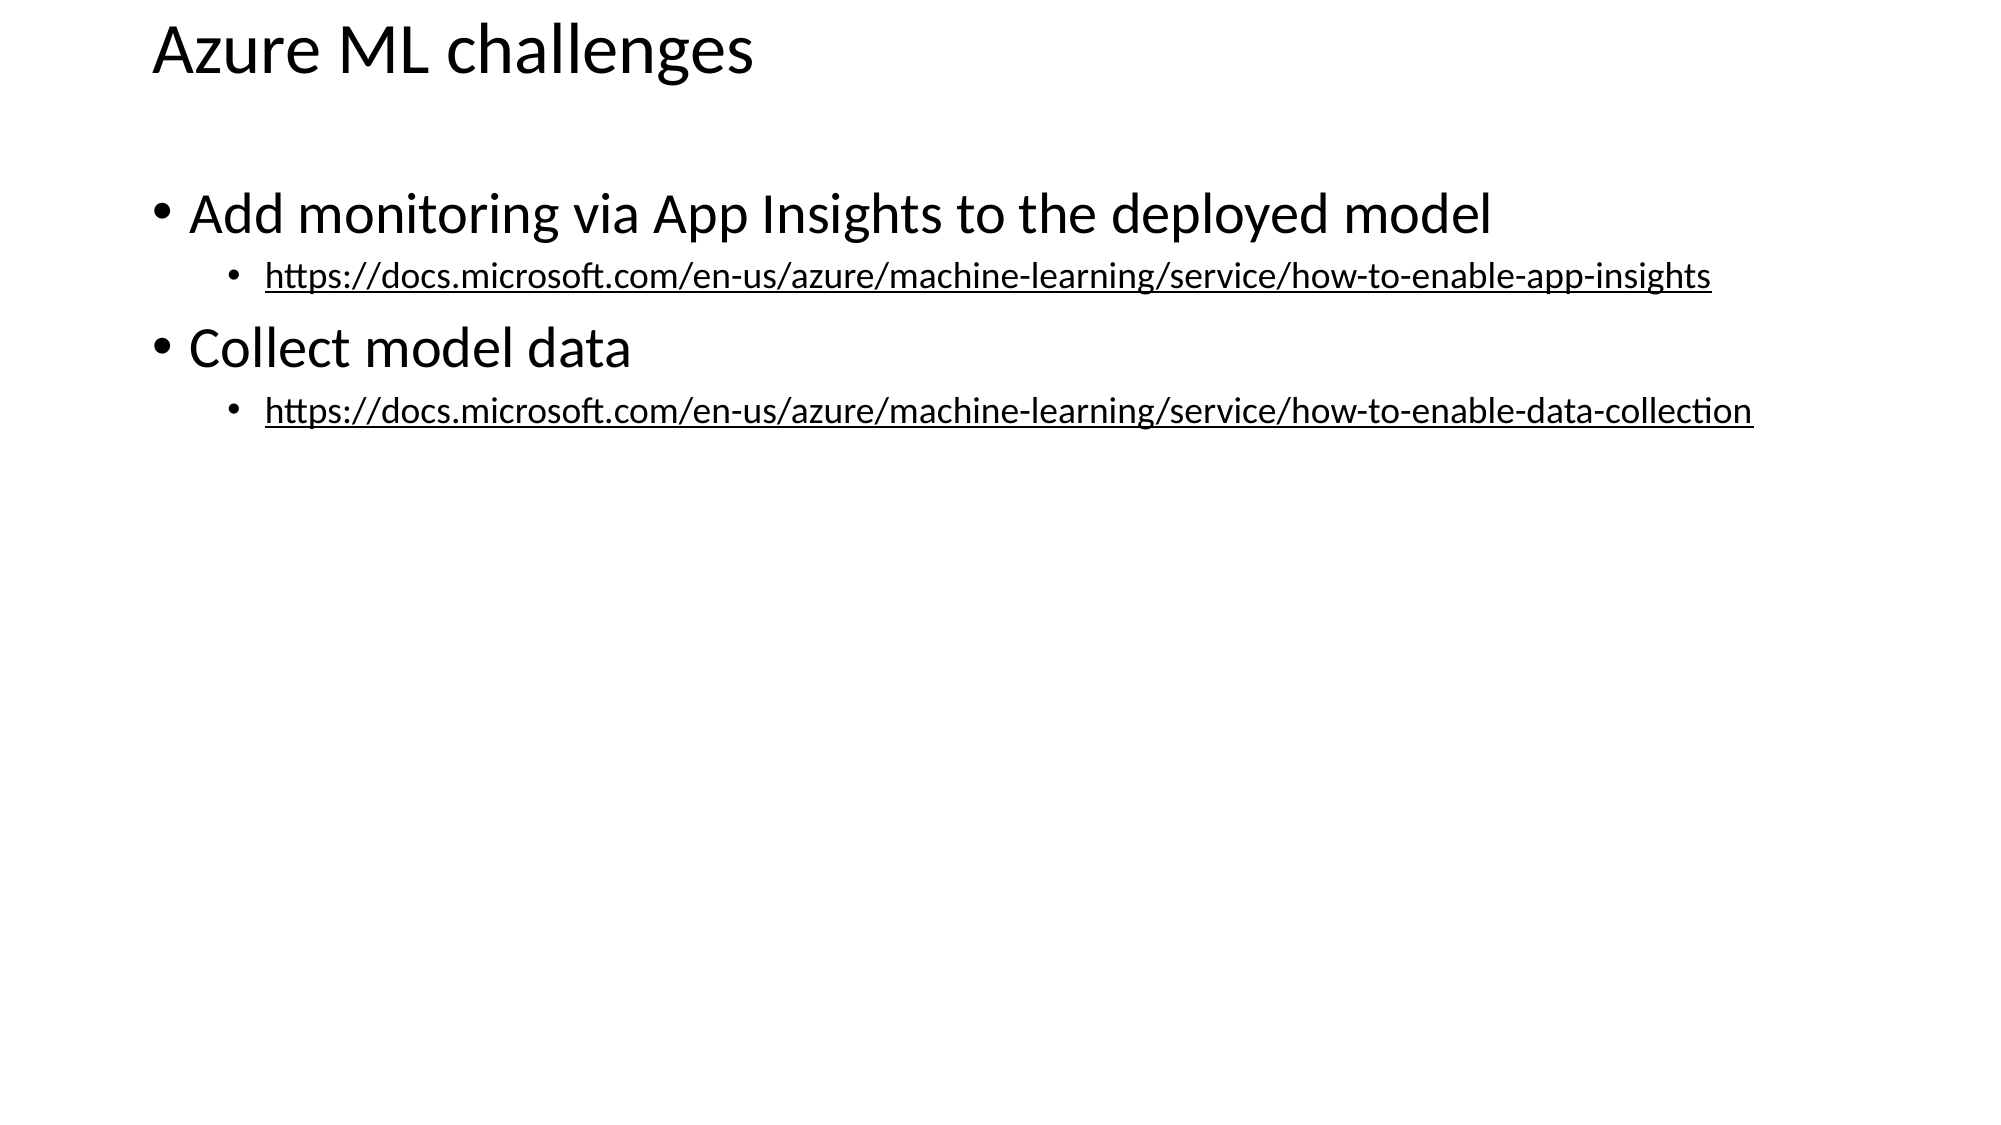

# Azure ML challenges
Add monitoring via App Insights to the deployed model
https://docs.microsoft.com/en-us/azure/machine-learning/service/how-to-enable-app-insights
Collect model data
https://docs.microsoft.com/en-us/azure/machine-learning/service/how-to-enable-data-collection